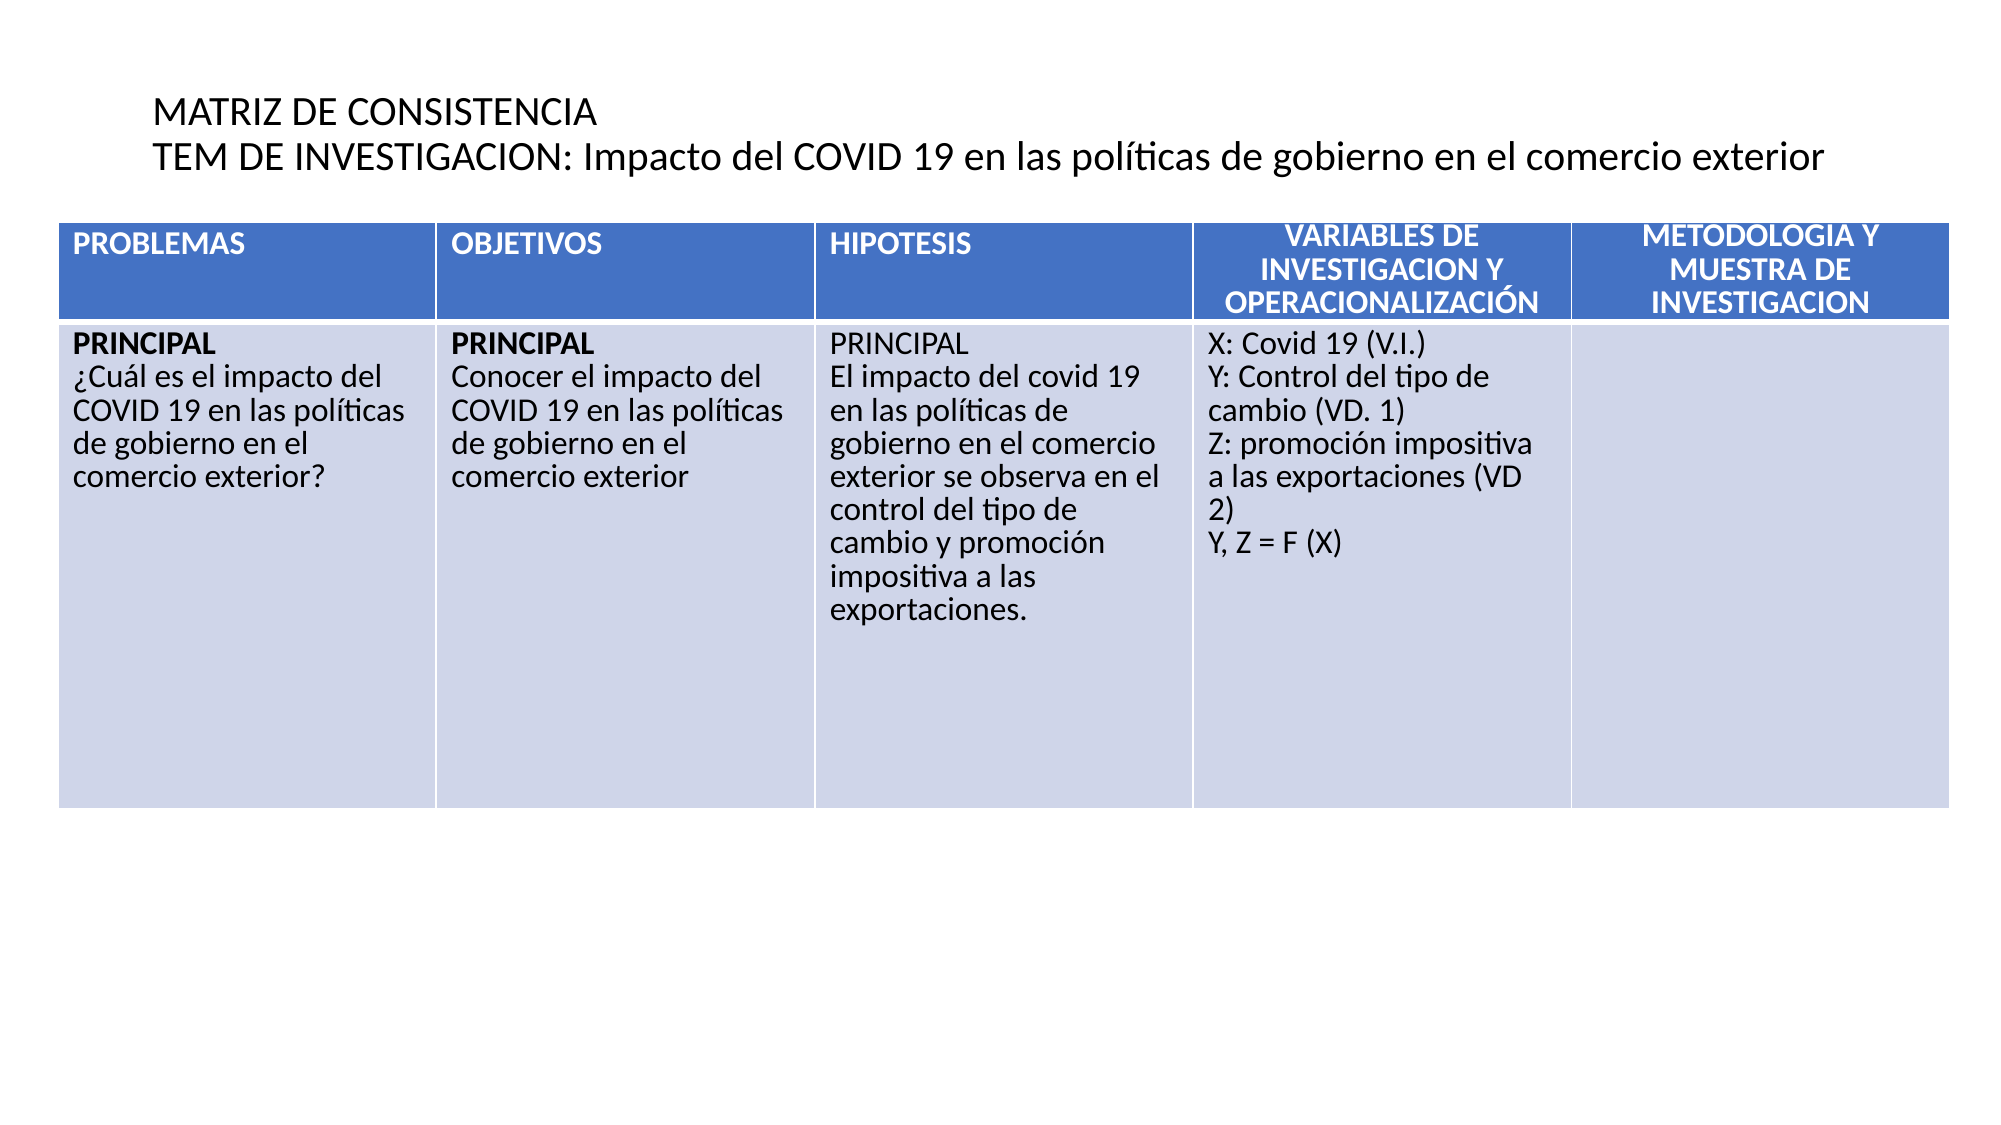

# MATRIZ DE CONSISTENCIA TEM DE INVESTIGACION: Impacto del COVID 19 en las políticas de gobierno en el comercio exterior
| PROBLEMAS | OBJETIVOS | HIPOTESIS | VARIABLES DE INVESTIGACION Y OPERACIONALIZACIÓN | METODOLOGIA Y MUESTRA DE INVESTIGACION |
| --- | --- | --- | --- | --- |
| PRINCIPAL ¿Cuál es el impacto del COVID 19 en las políticas de gobierno en el comercio exterior? | PRINCIPAL Conocer el impacto del COVID 19 en las políticas de gobierno en el comercio exterior | PRINCIPAL El impacto del covid 19 en las políticas de gobierno en el comercio exterior se observa en el control del tipo de cambio y promoción impositiva a las exportaciones. | X: Covid 19 (V.I.) Y: Control del tipo de cambio (VD. 1) Z: promoción impositiva a las exportaciones (VD 2) Y, Z = F (X) |  |